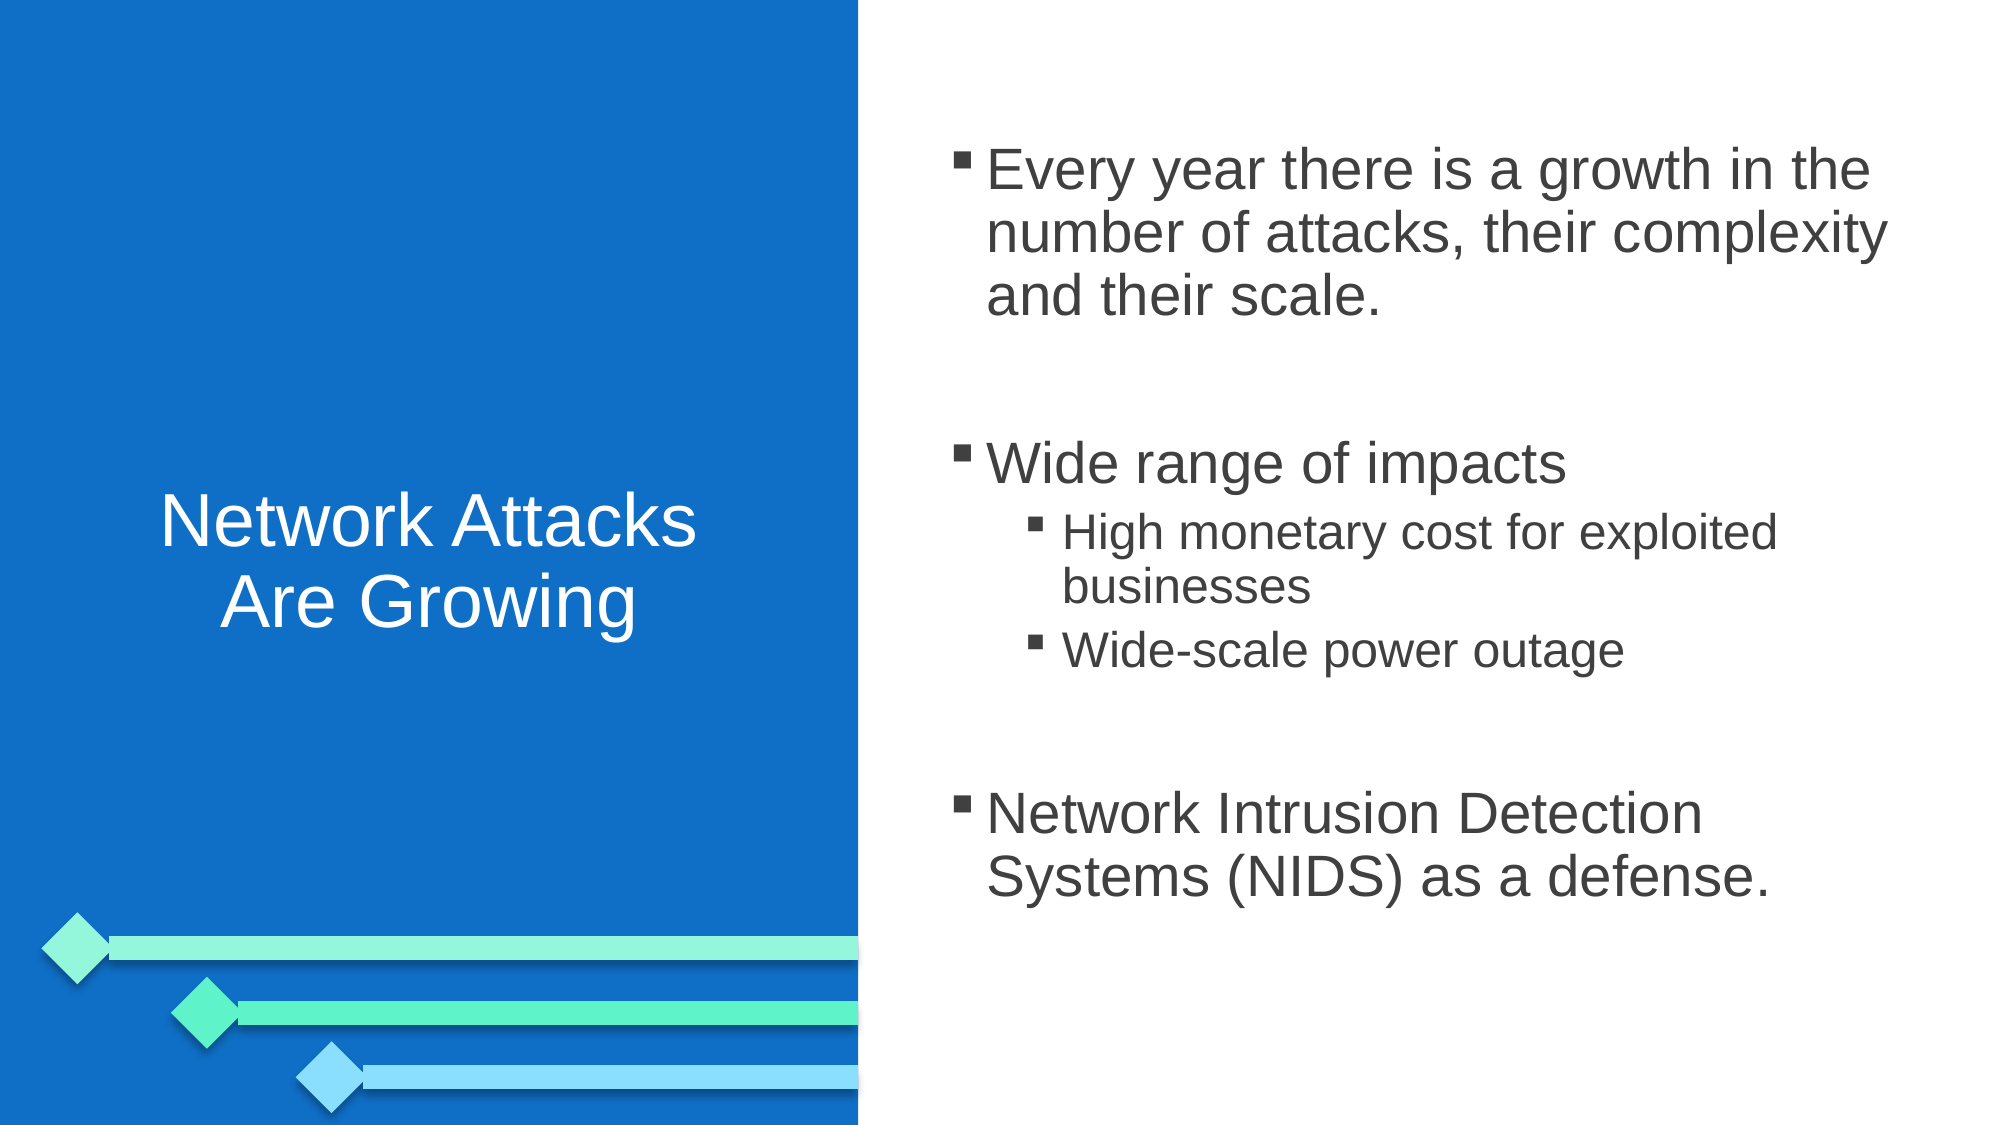

Every year there is a growth in the number of attacks, their complexity and their scale.

Wide range of impacts
High monetary cost for exploited businesses
Wide-scale power outage

Network Intrusion Detection Systems (NIDS) as a defense.

# Network Attacks Are Growing